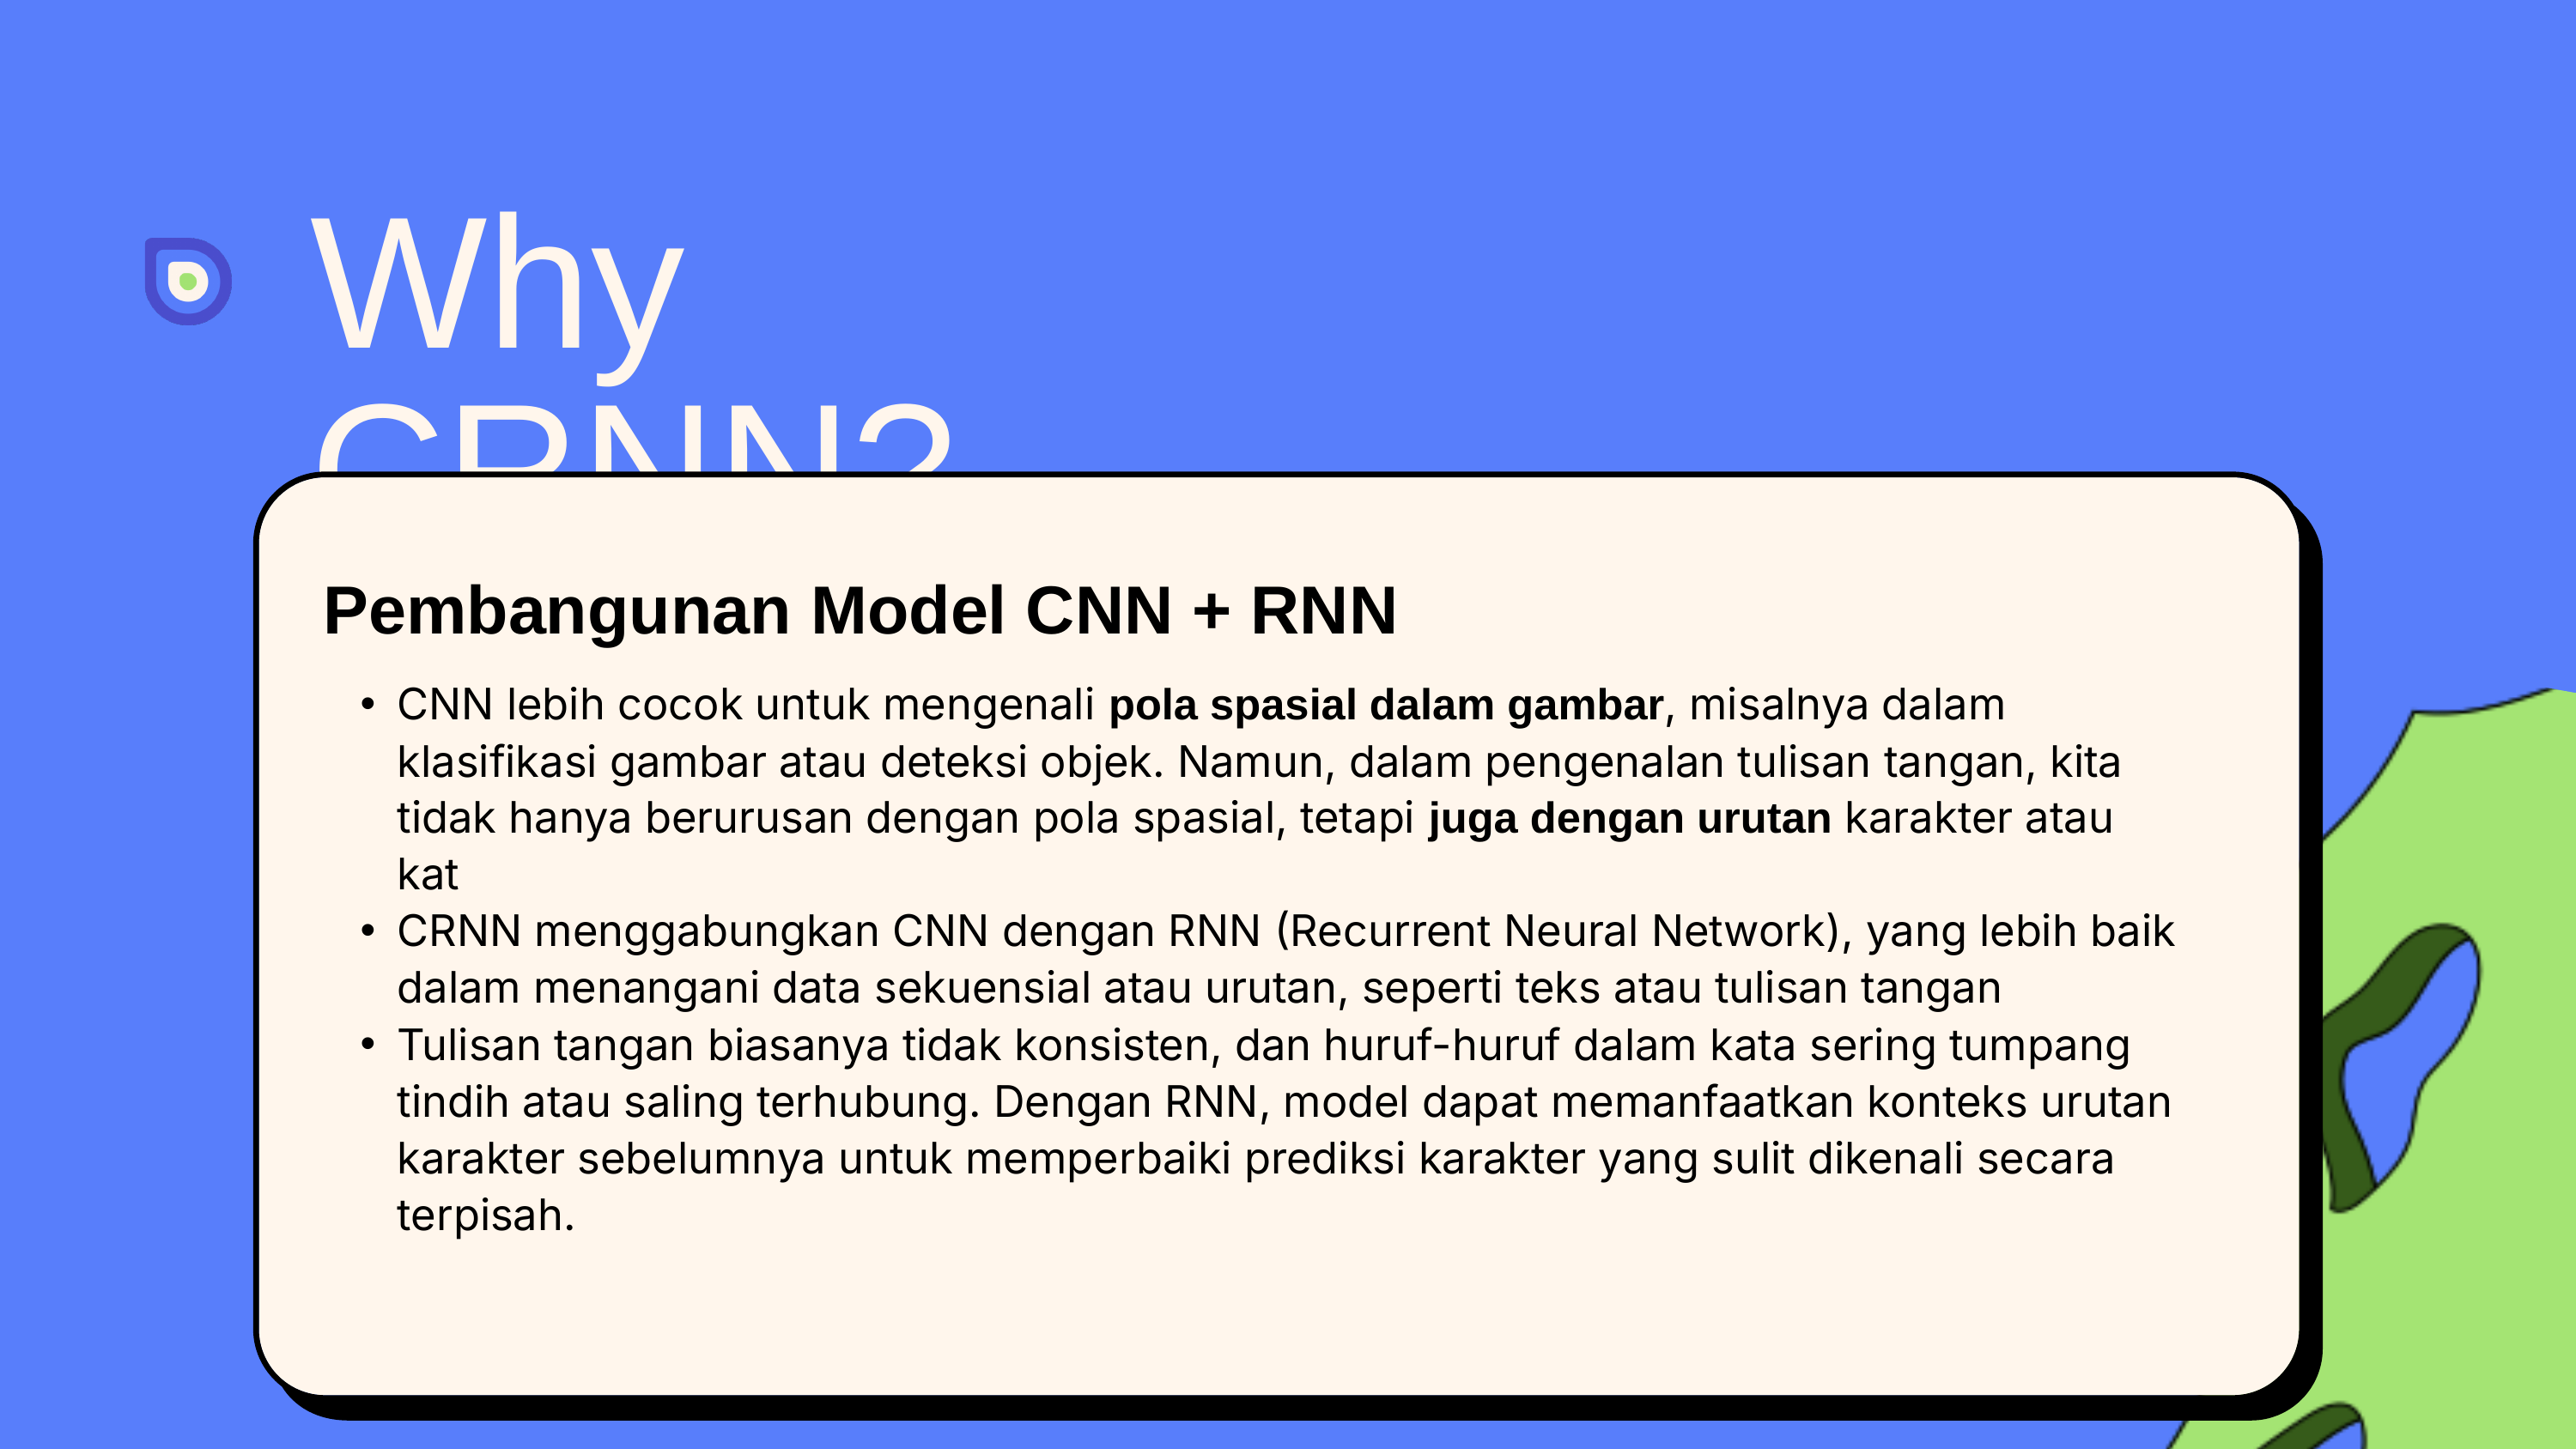

Why CRNN?

Pembangunan Model CNN + RNN
CNN lebih cocok untuk mengenali pola spasial dalam gambar, misalnya dalam klasifikasi gambar atau deteksi objek. Namun, dalam pengenalan tulisan tangan, kita tidak hanya berurusan dengan pola spasial, tetapi juga dengan urutan karakter atau kat
CRNN menggabungkan CNN dengan RNN (Recurrent Neural Network), yang lebih baik dalam menangani data sekuensial atau urutan, seperti teks atau tulisan tangan
Tulisan tangan biasanya tidak konsisten, dan huruf-huruf dalam kata sering tumpang tindih atau saling terhubung. Dengan RNN, model dapat memanfaatkan konteks urutan karakter sebelumnya untuk memperbaiki prediksi karakter yang sulit dikenali secara terpisah.